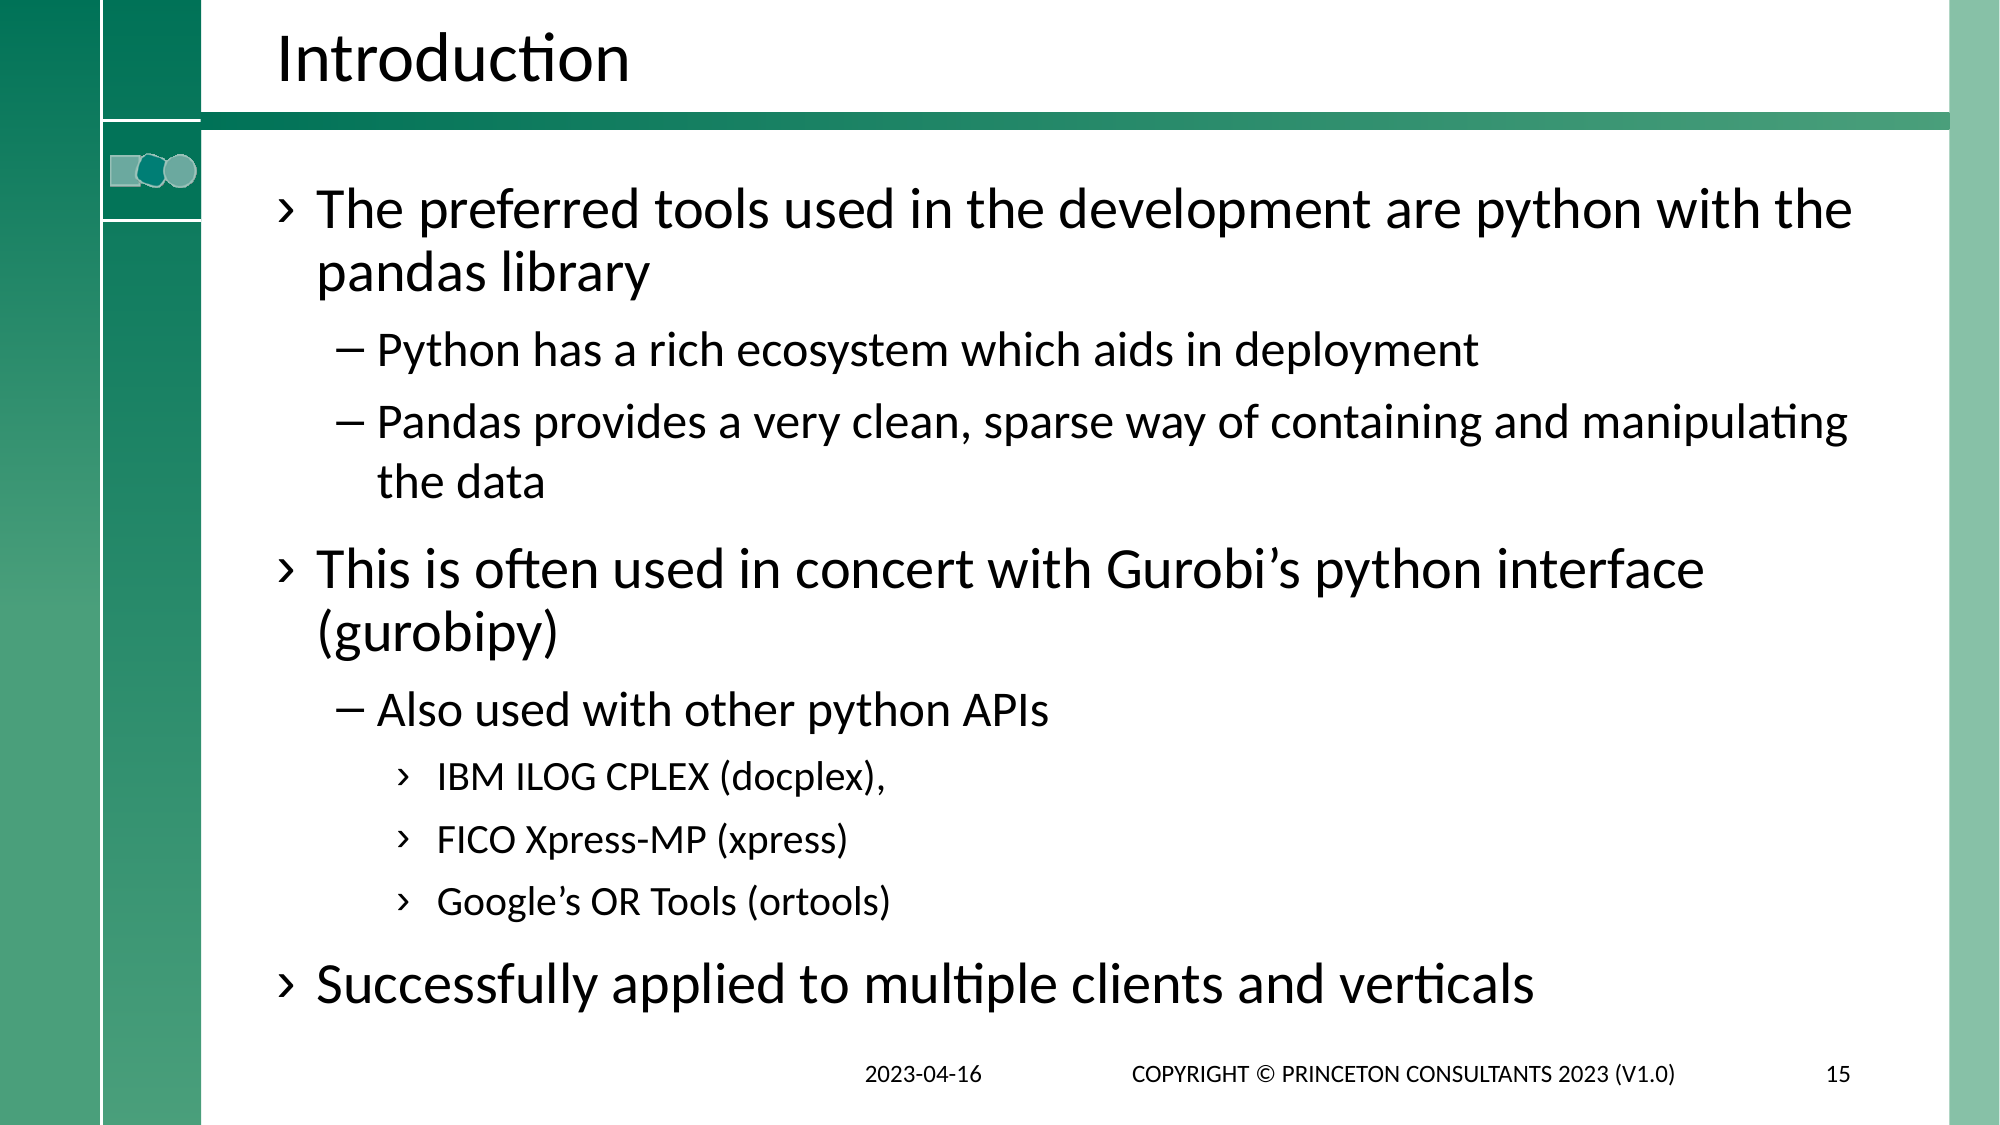

# Introduction
The preferred tools used in the development are python with the pandas library
Python has a rich ecosystem which aids in deployment
Pandas provides a very clean, sparse way of containing and manipulating the data
This is often used in concert with Gurobi’s python interface (gurobipy)
Also used with other python APIs
IBM ILOG CPLEX (docplex),
FICO Xpress-MP (xpress)
Google’s OR Tools (ortools)
Successfully applied to multiple clients and verticals
2023-04-16
Copyright © Princeton Consultants 2023 (V1.0)
15